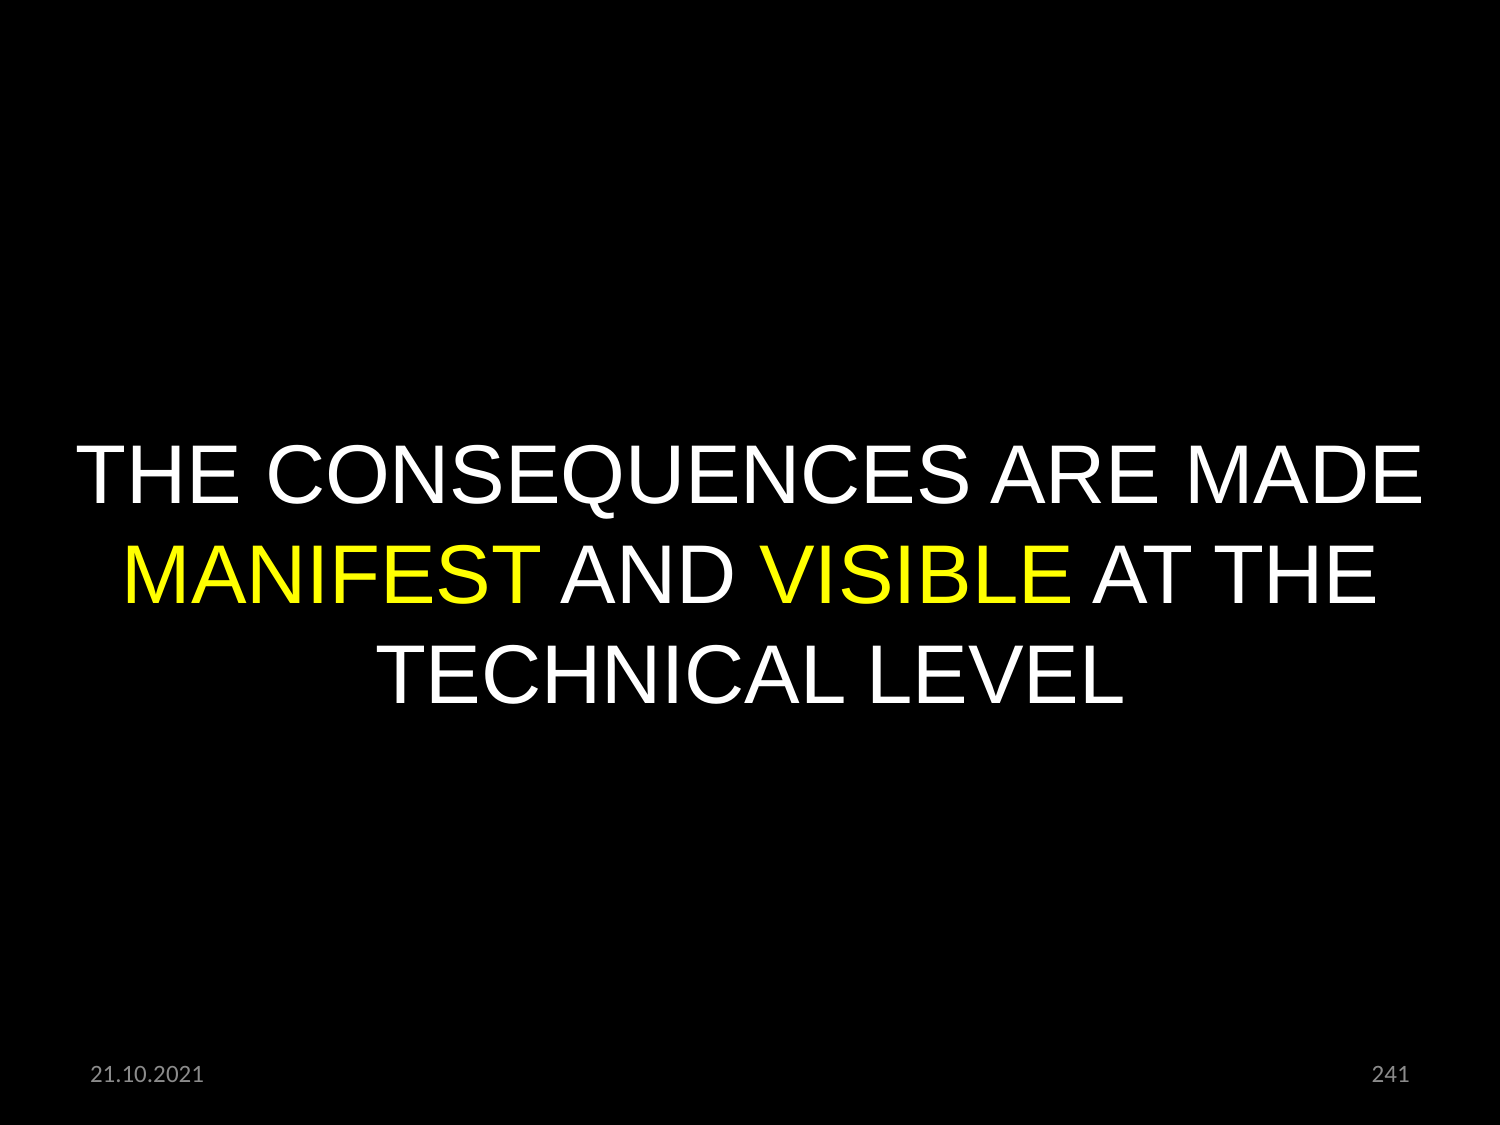

THE CONSEQUENCES ARE MADE MANIFEST AND VISIBLE AT THE TECHNICAL LEVEL
21.10.2021
241